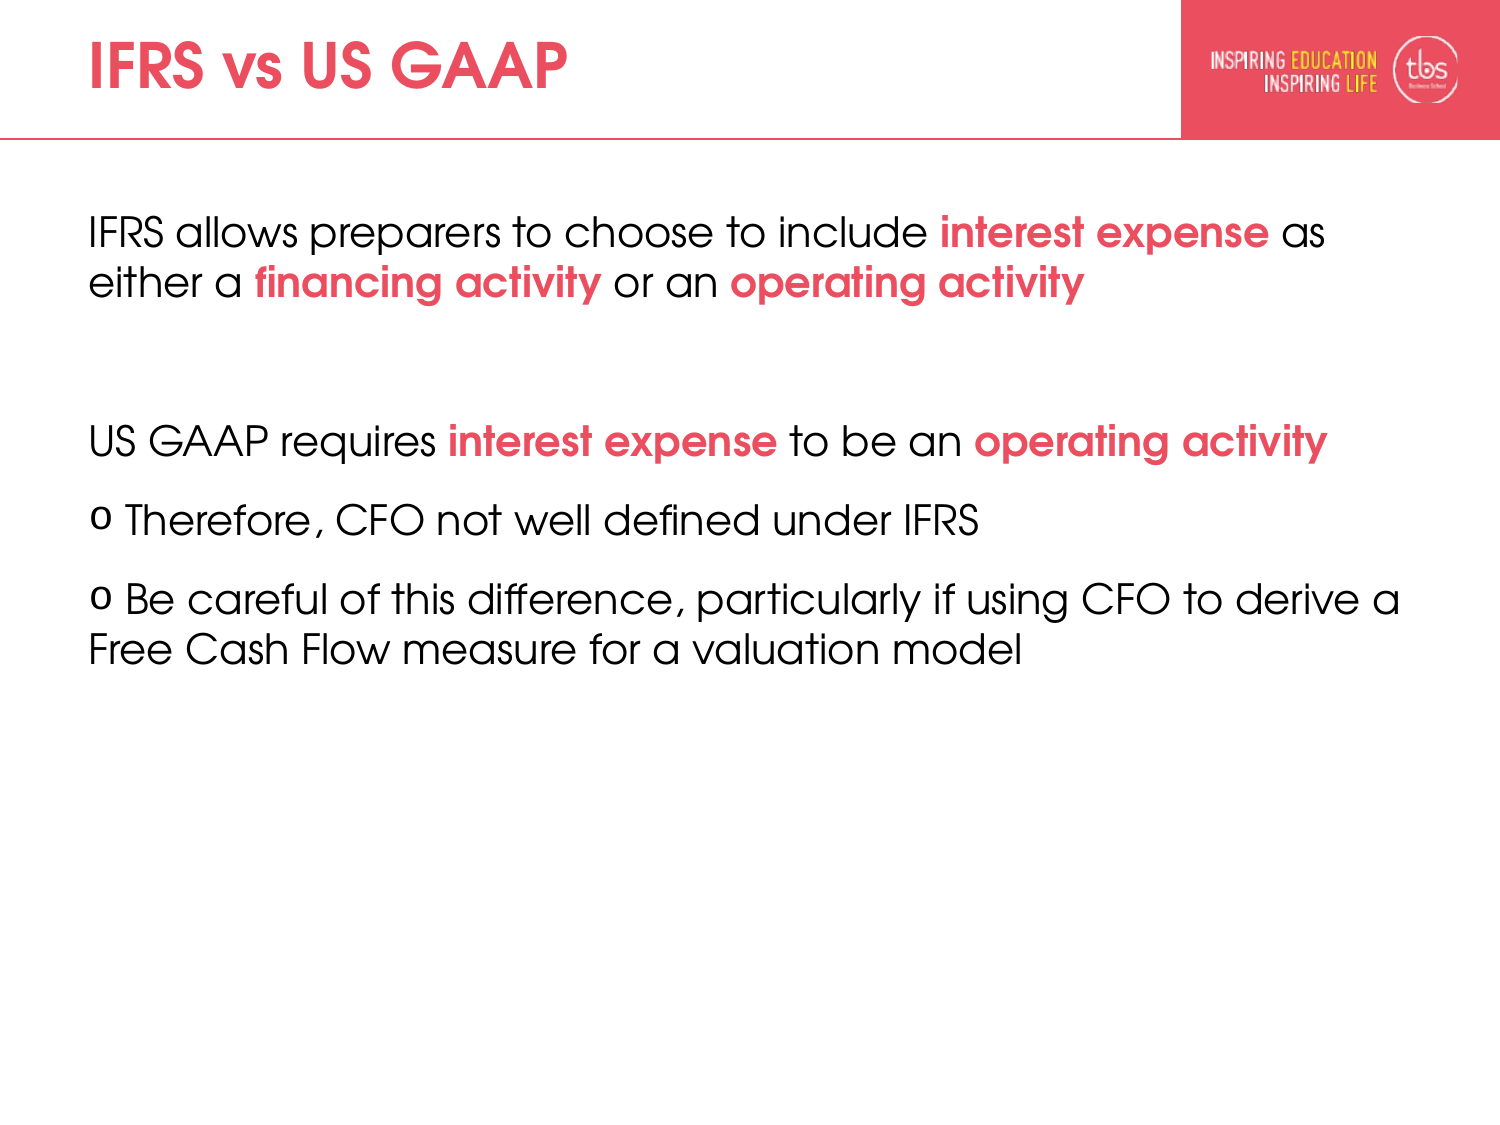

# IFRS vs US GAAP
IFRS allows preparers to choose to include interest expense as either a financing activity or an operating activity

US GAAP requires interest expense to be an operating activity
 Therefore, CFO not well defined under IFRS
 Be careful of this difference, particularly if using CFO to derive a Free Cash Flow measure for a valuation model